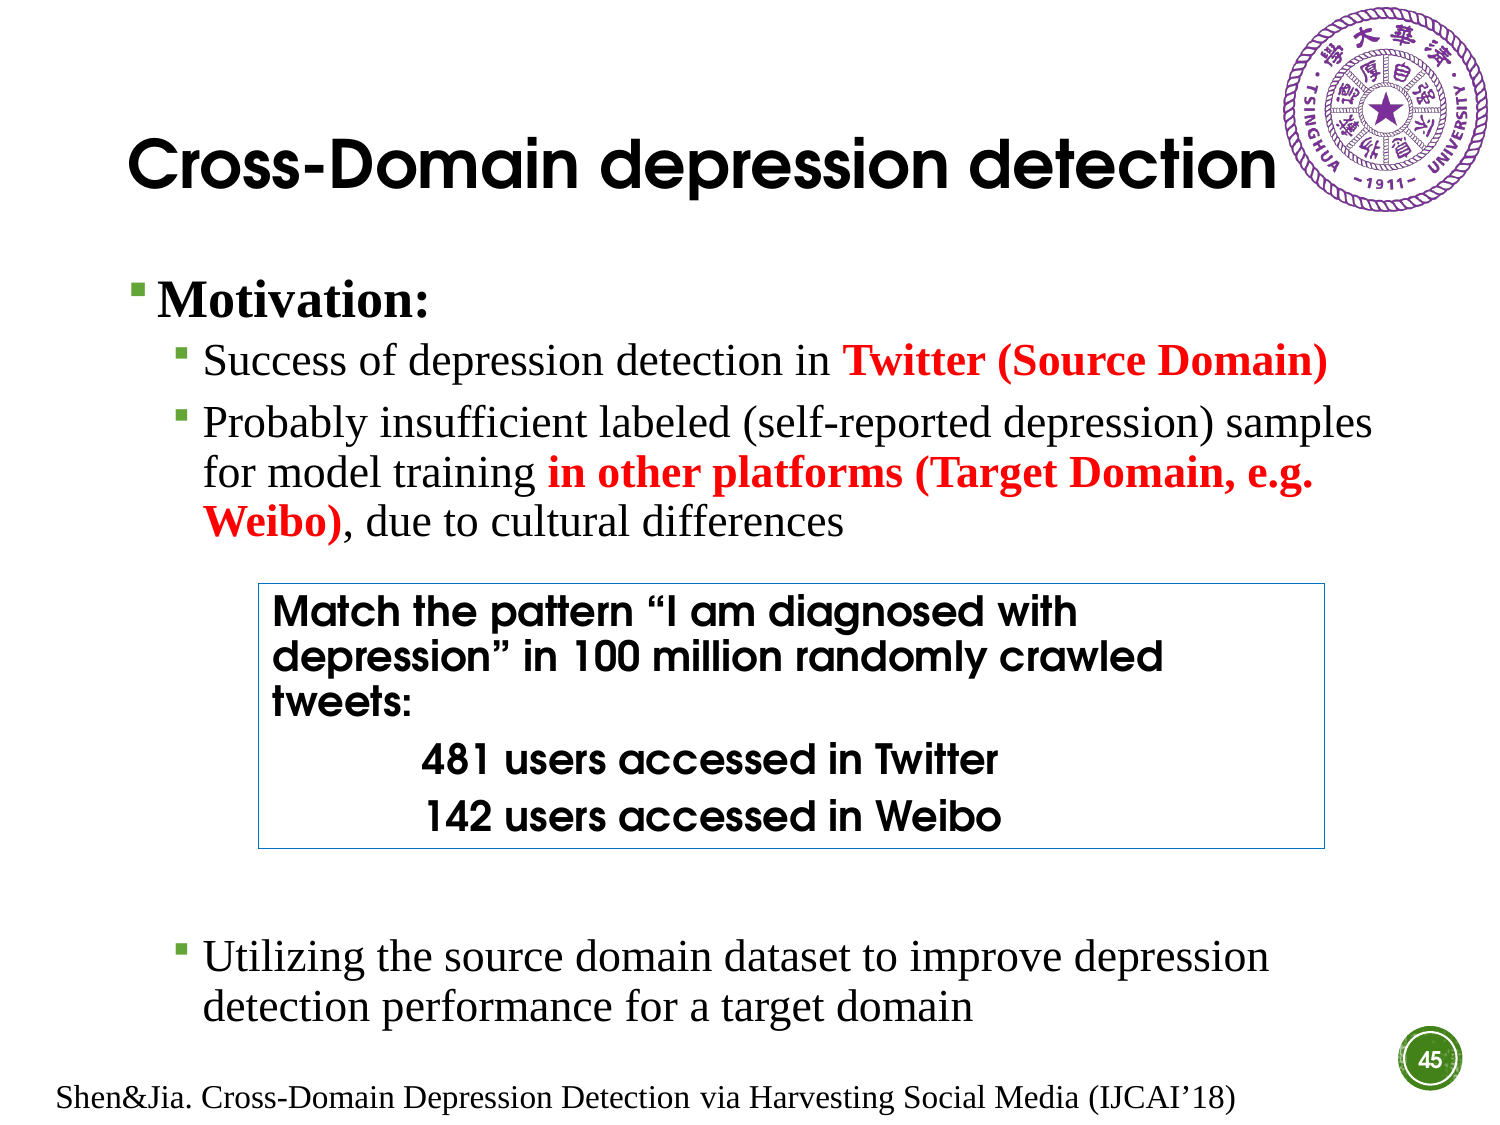

# Cross-Domain depression detection
Motivation:
Success of depression detection in Twitter (Source Domain)
Probably insufficient labeled (self-reported depression) samples for model training in other platforms (Target Domain, e.g. Weibo), due to cultural differences

Utilizing the source domain dataset to improve depression detection performance for a target domain
Match the pattern “I am diagnosed with depression” in 100 million randomly crawled tweets:
	481 users accessed in Twitter
	142 users accessed in Weibo
45
Shen&Jia. Cross-Domain Depression Detection via Harvesting Social Media (IJCAI’18)